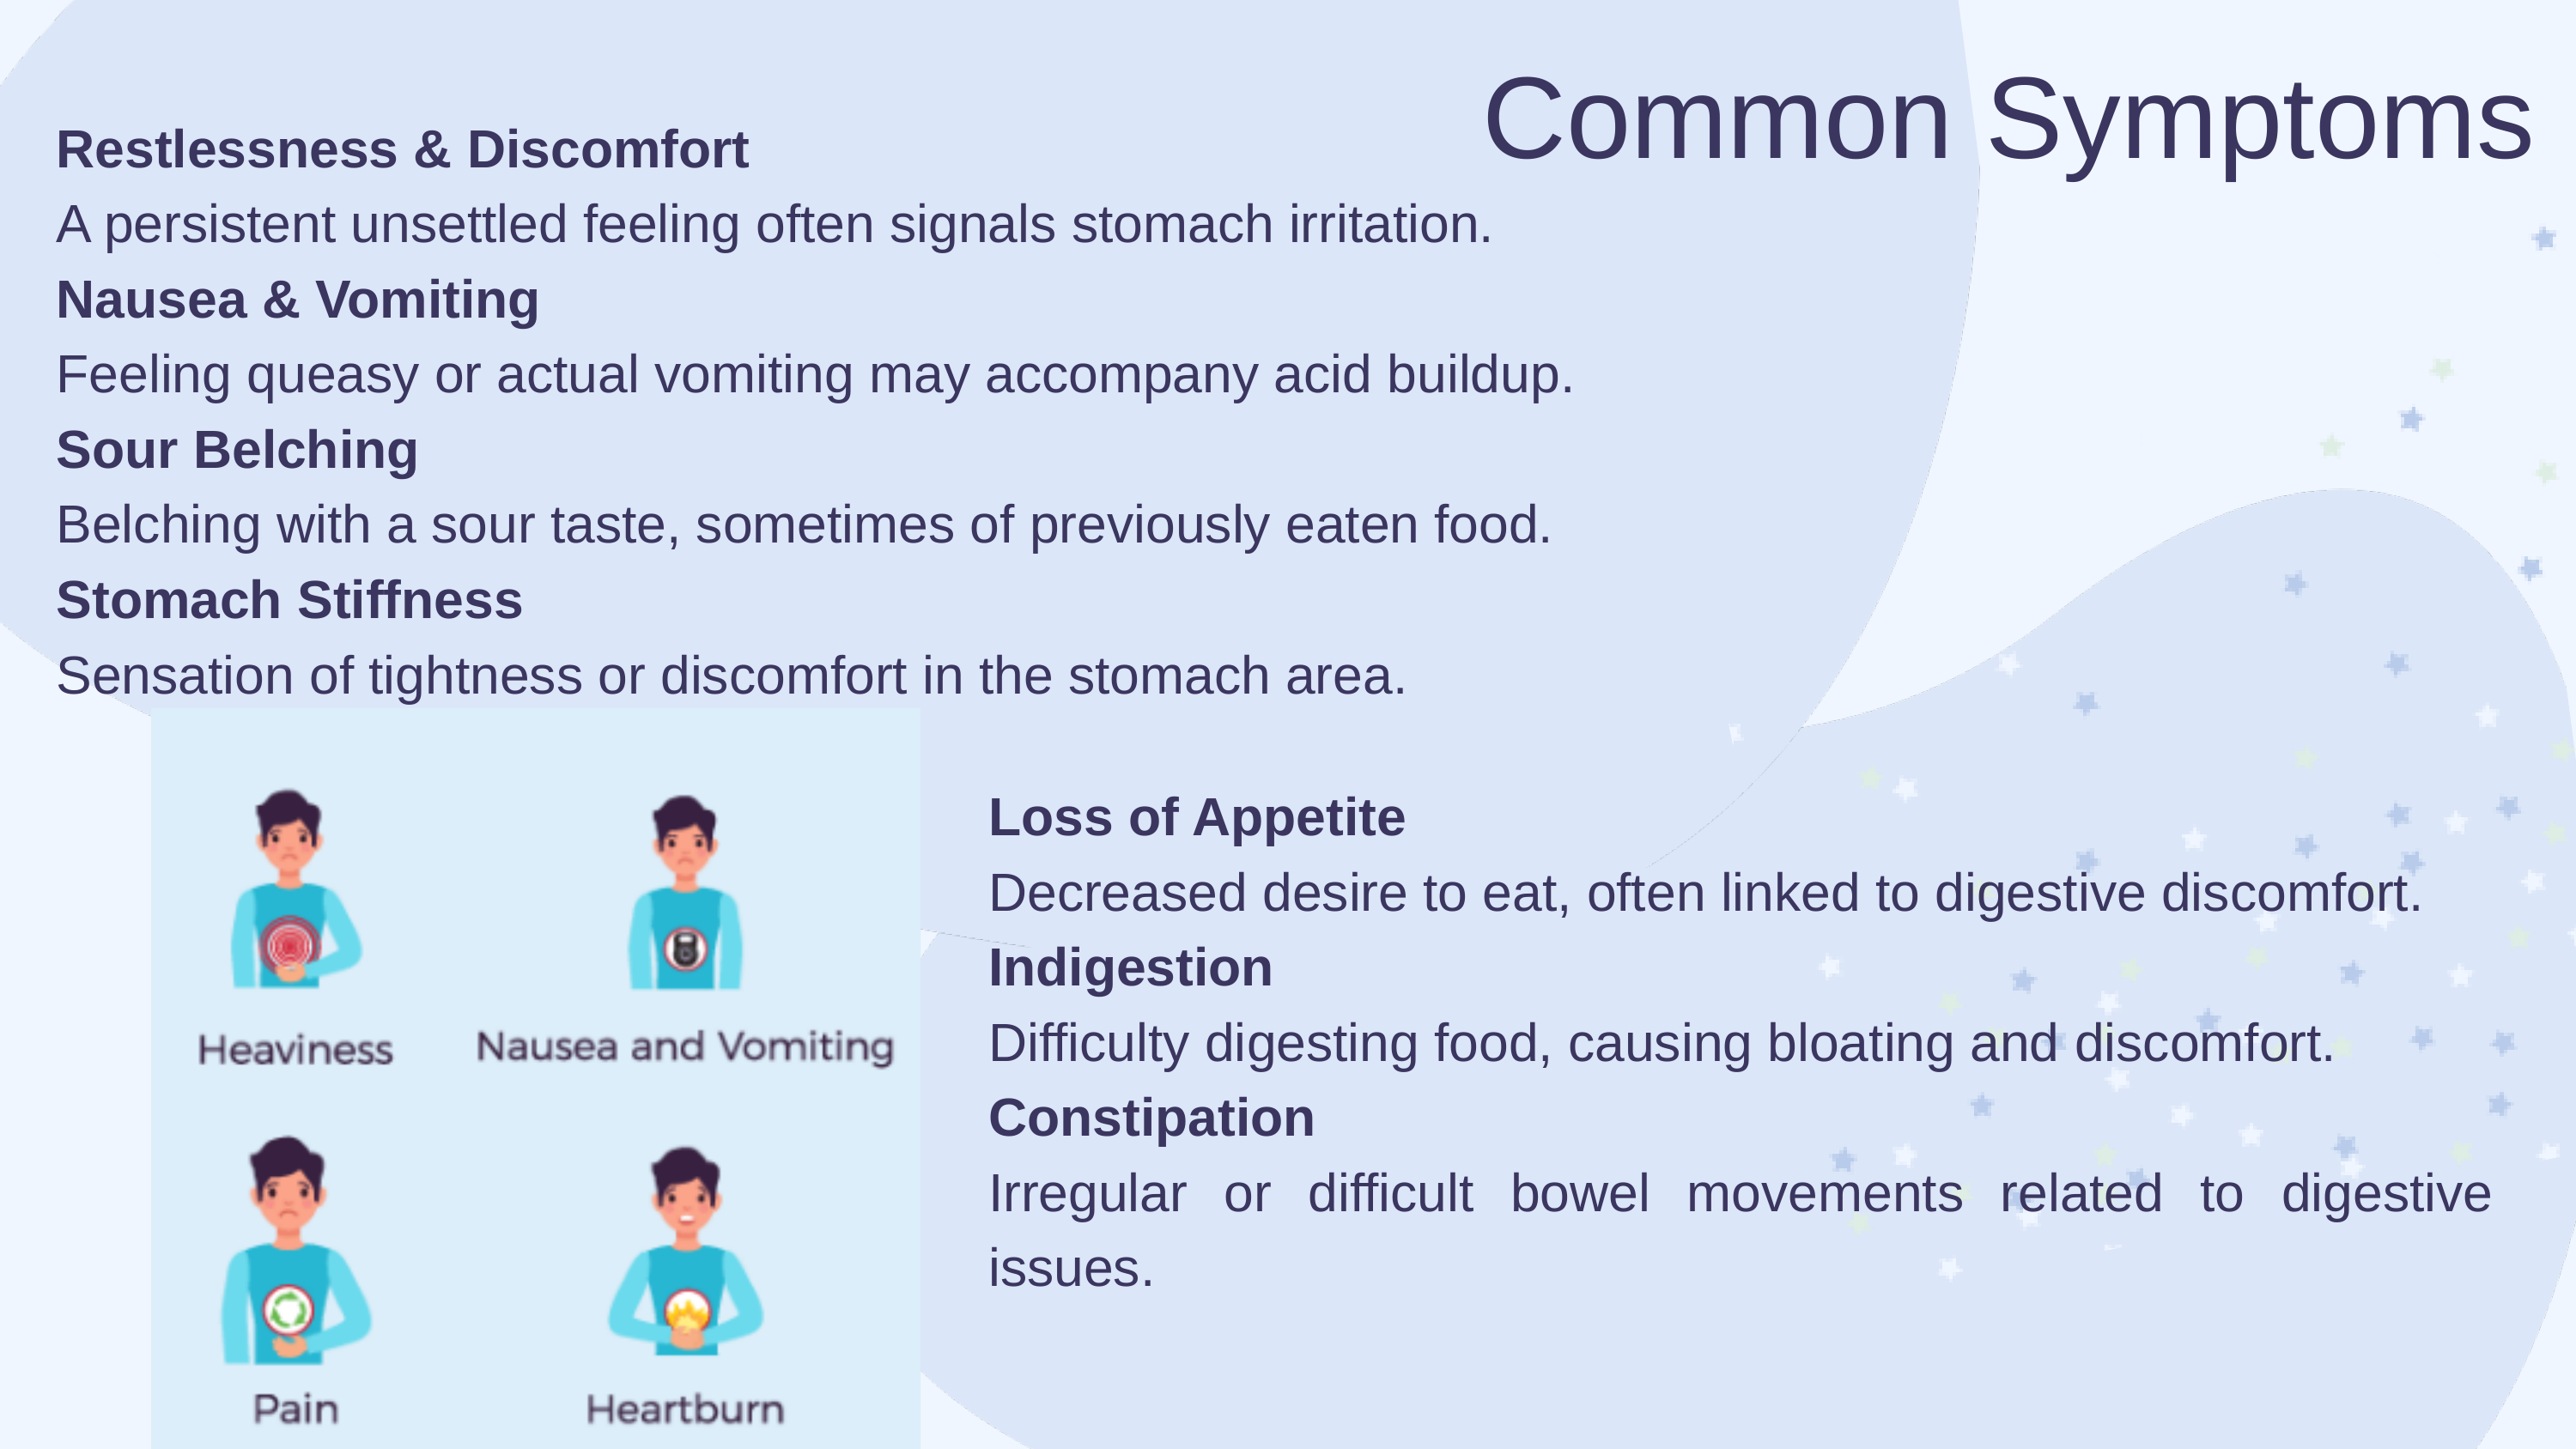

Common Symptoms
Restlessness & Discomfort
A persistent unsettled feeling often signals stomach irritation.
Nausea & Vomiting
Feeling queasy or actual vomiting may accompany acid buildup.
Sour Belching
Belching with a sour taste, sometimes of previously eaten food.
Stomach Stiffness
Sensation of tightness or discomfort in the stomach area.

Loss of Appetite
Decreased desire to eat, often linked to digestive discomfort.
Indigestion
Difficulty digesting food, causing bloating and discomfort.
Constipation
Irregular or difficult bowel movements related to digestive issues.